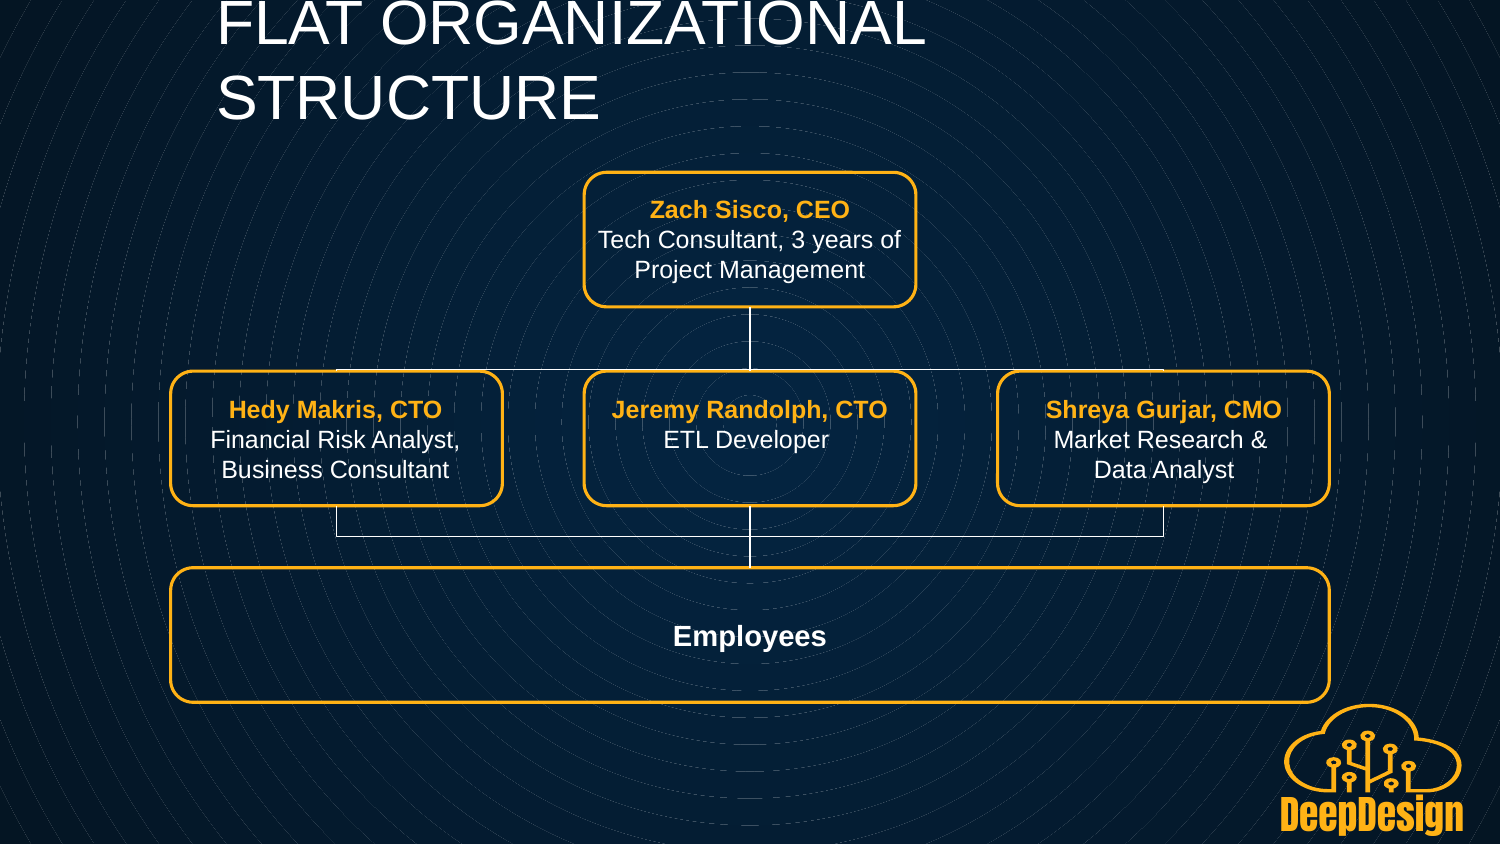

FLAT ORGANIZATIONAL STRUCTURE

Zach Sisco, CEO
Tech Consultant, 3 years of Project Management

Jeremy Randolph, CTO
ETL Developer

Shreya Gurjar, CMO
Market Research &
Data Analyst

Hedy Makris, CTO
Financial Risk Analyst, Business Consultant
Employees

DeepDesign